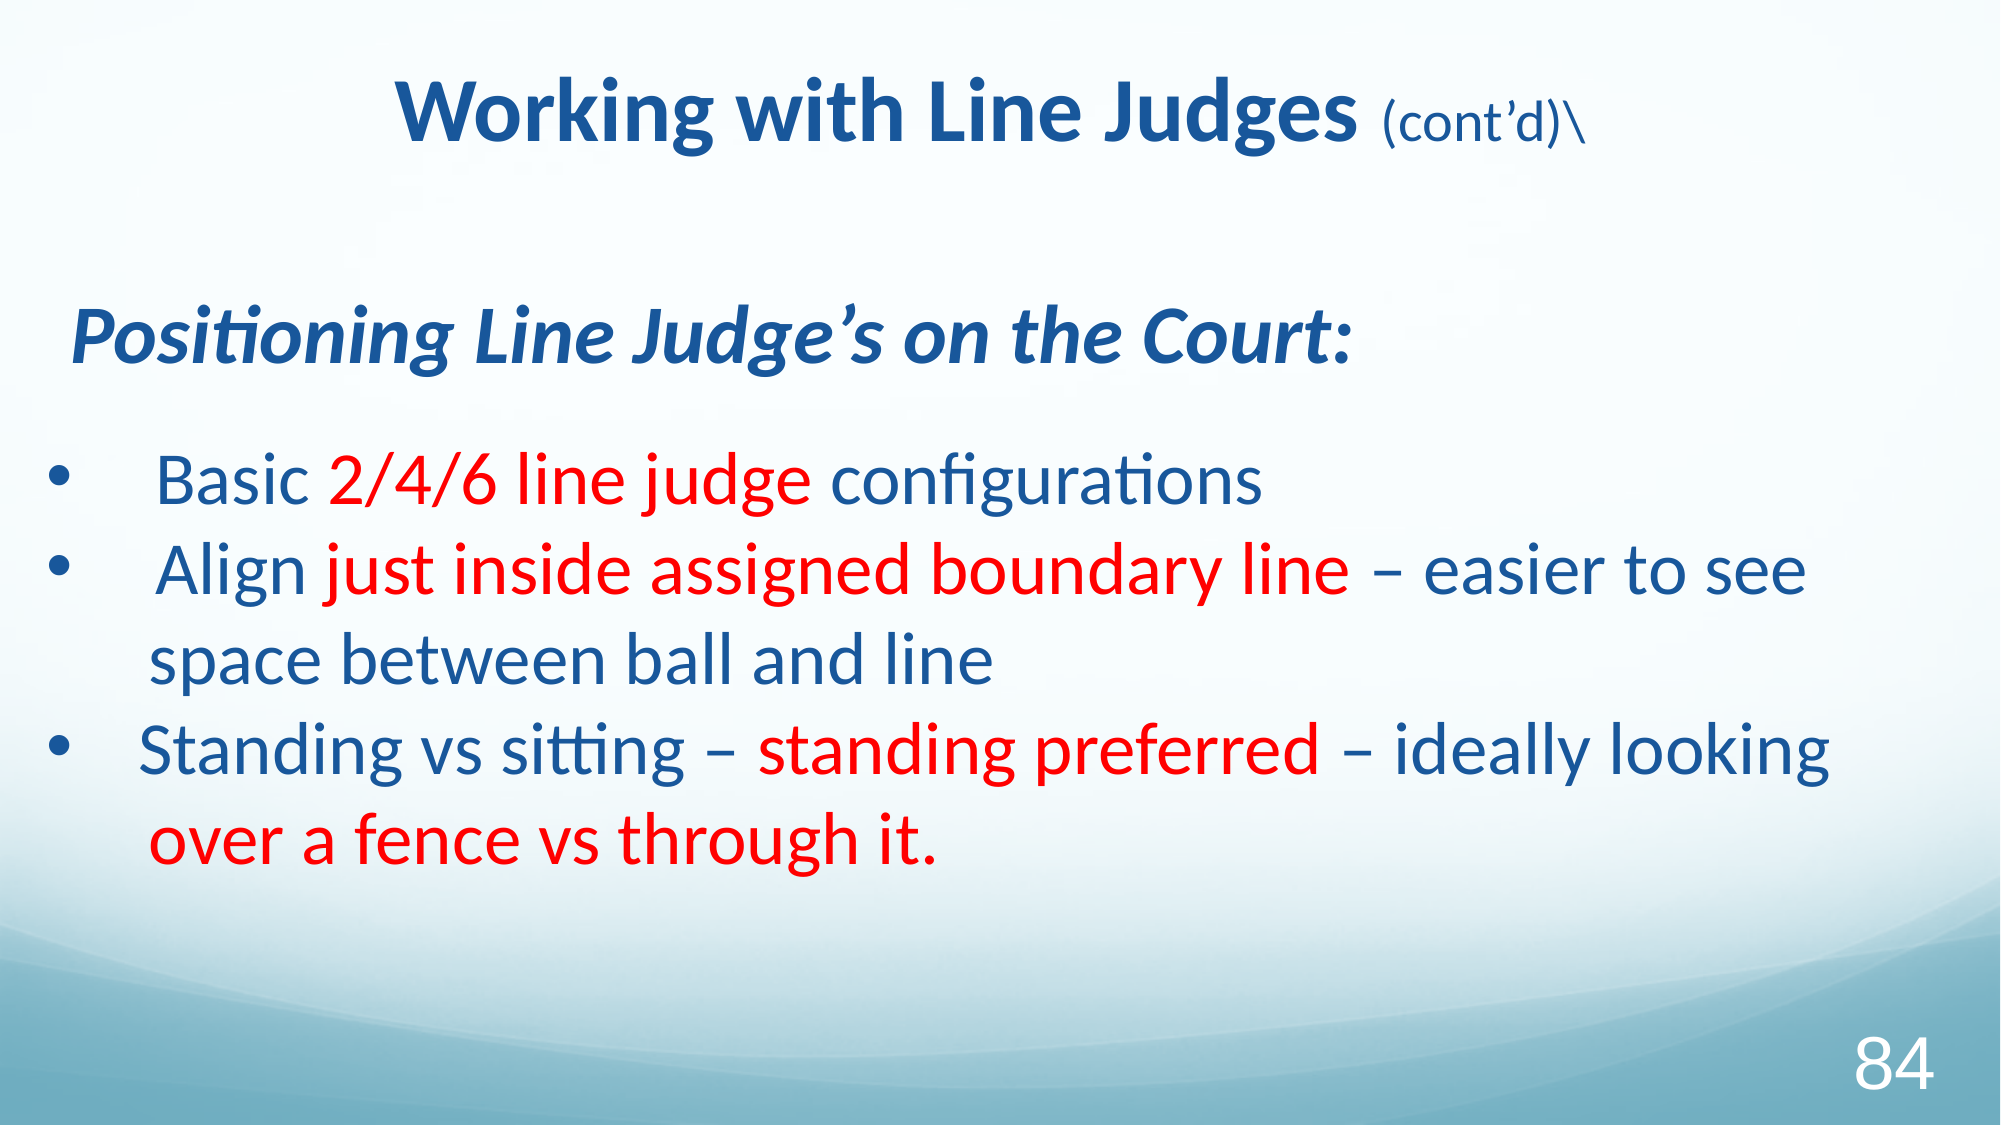

Working with Line Judges (cont’d)\

  Positioning Line Judge’s on the Court:

  Basic 2/4/6 line judge configurations
  Align just inside assigned boundary line – easier to see
      space between ball and line
 Standing vs sitting – standing preferred – ideally looking
      over a fence vs through it.

  End line judges opposite referee

84